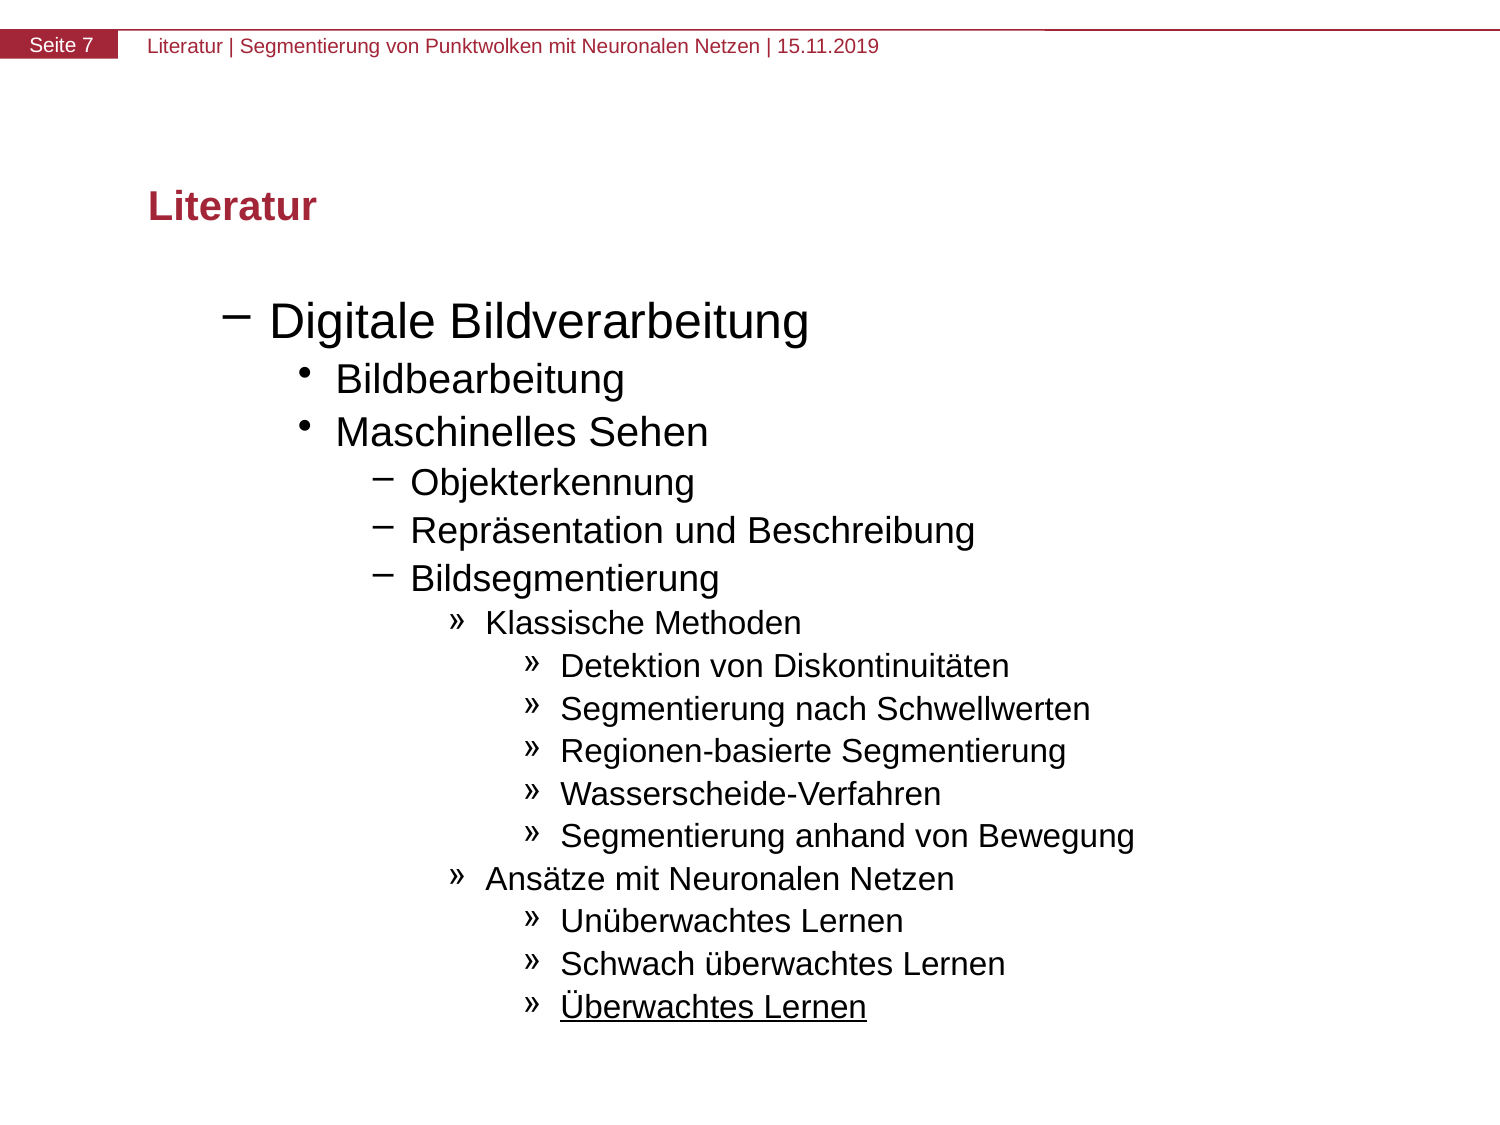

# Literatur
Digitale Bildverarbeitung
Bildbearbeitung
Maschinelles Sehen
Objekterkennung
Repräsentation und Beschreibung
Bildsegmentierung
Klassische Methoden
Detektion von Diskontinuitäten
Segmentierung nach Schwellwerten
Regionen-basierte Segmentierung
Wasserscheide-Verfahren
Segmentierung anhand von Bewegung
Ansätze mit Neuronalen Netzen
Unüberwachtes Lernen
Schwach überwachtes Lernen
Überwachtes Lernen